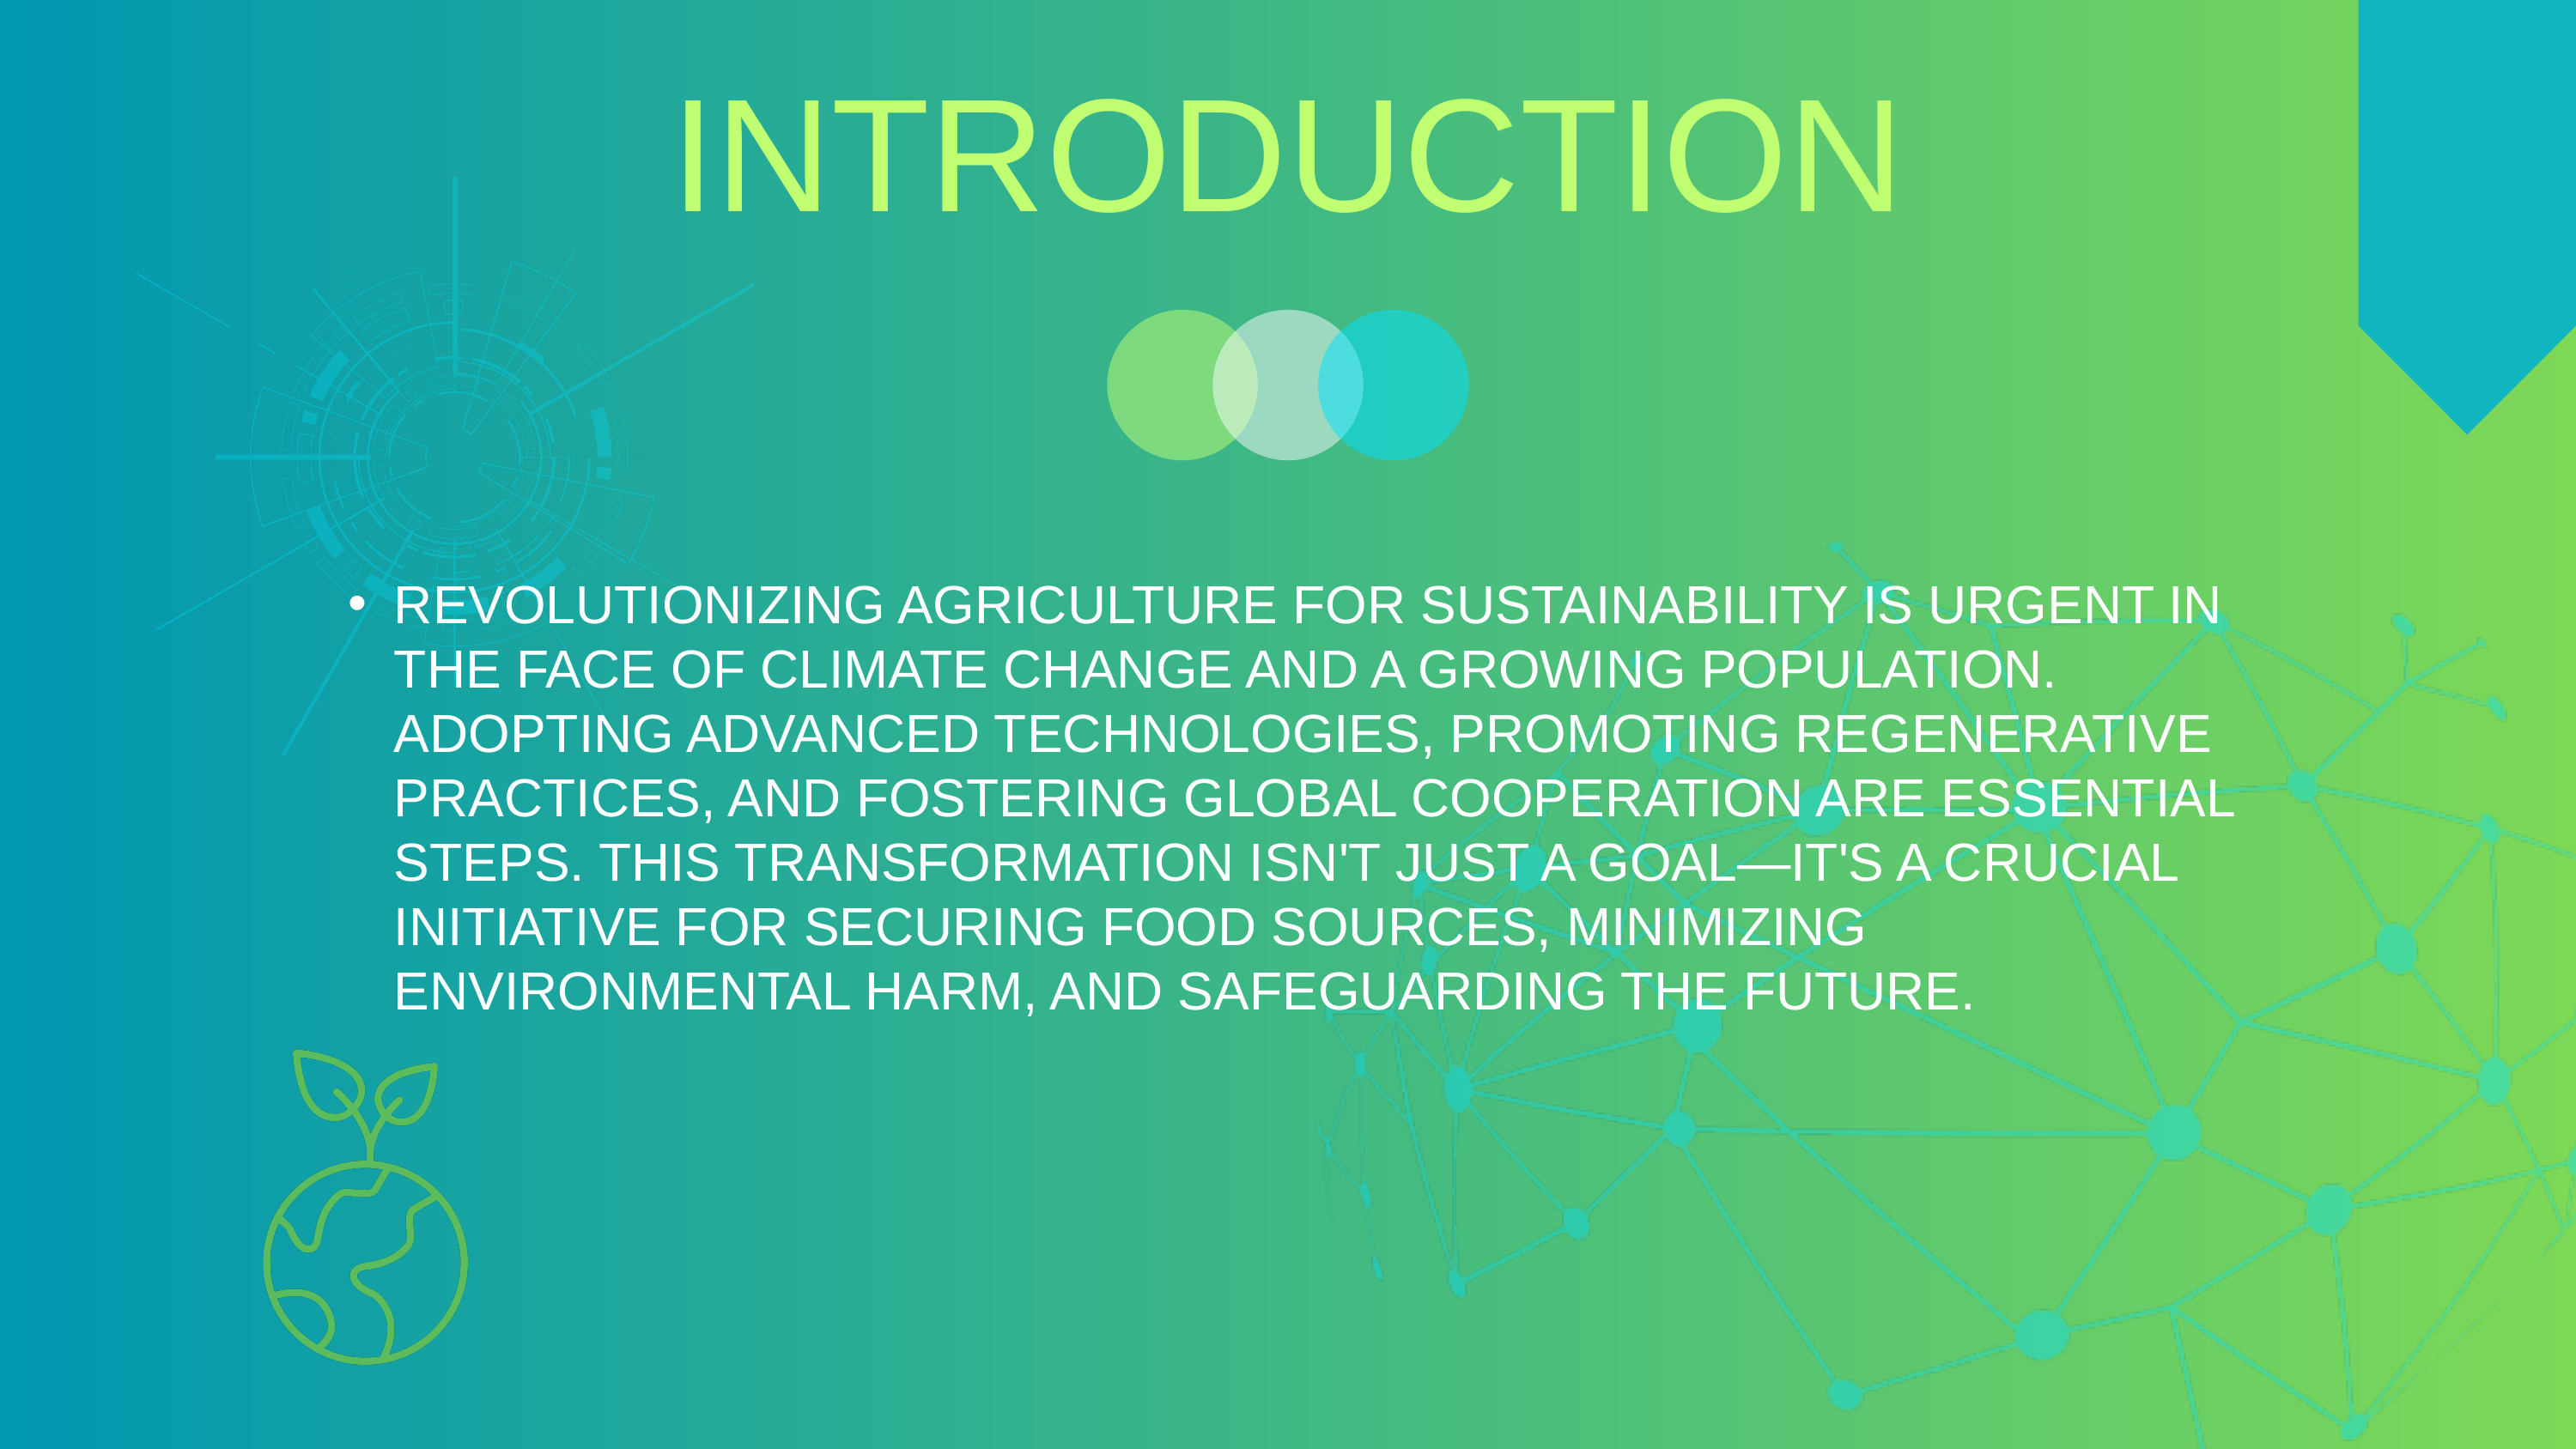

INTRODUCTION

REVOLUTIONIZING AGRICULTURE FOR SUSTAINABILITY IS URGENT IN THE FACE OF CLIMATE CHANGE AND A GROWING POPULATION. ADOPTING ADVANCED TECHNOLOGIES, PROMOTING REGENERATIVE PRACTICES, AND FOSTERING GLOBAL COOPERATION ARE ESSENTIAL STEPS. THIS TRANSFORMATION ISN'T JUST A GOAL—IT'S A CRUCIAL INITIATIVE FOR SECURING FOOD SOURCES, MINIMIZING ENVIRONMENTAL HARM, AND SAFEGUARDING THE FUTURE.